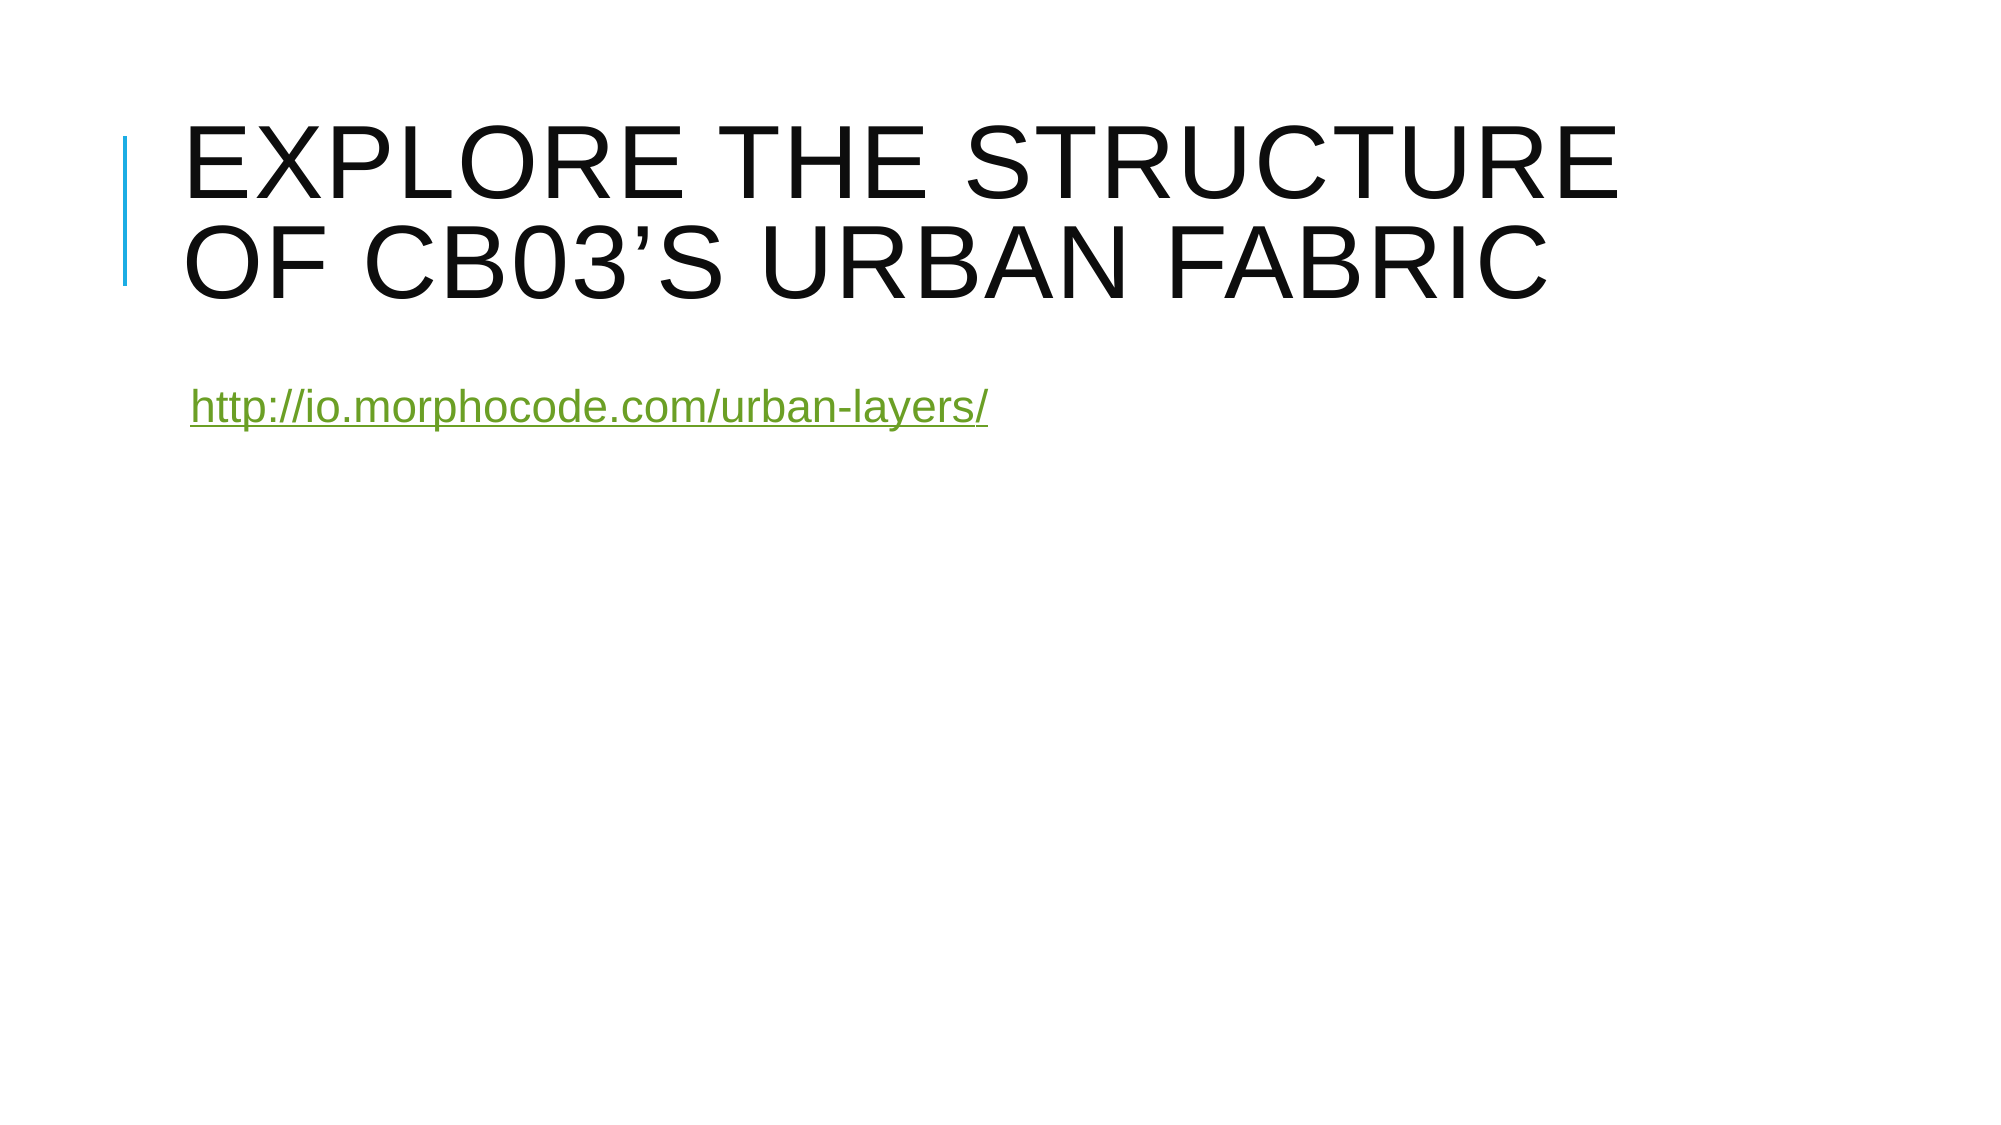

# Explore the structure of CB03’s urban fabric
http://io.morphocode.com/urban-layers/